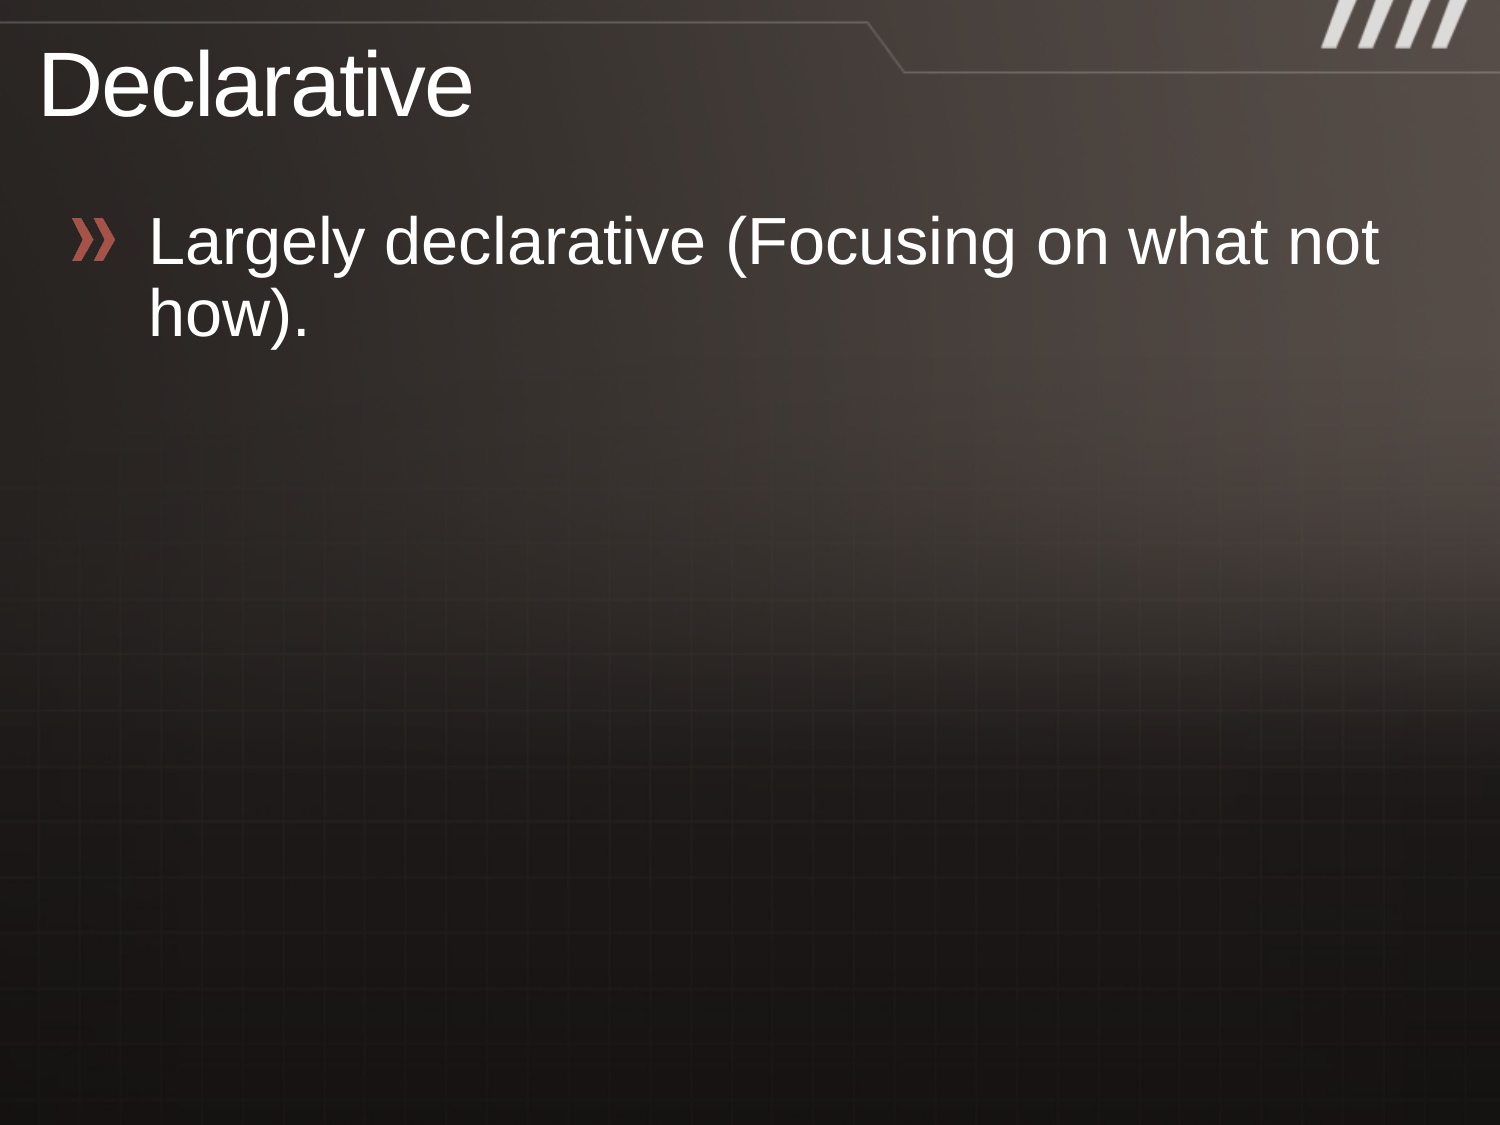

# Declarative
Largely declarative (Focusing on what not how).